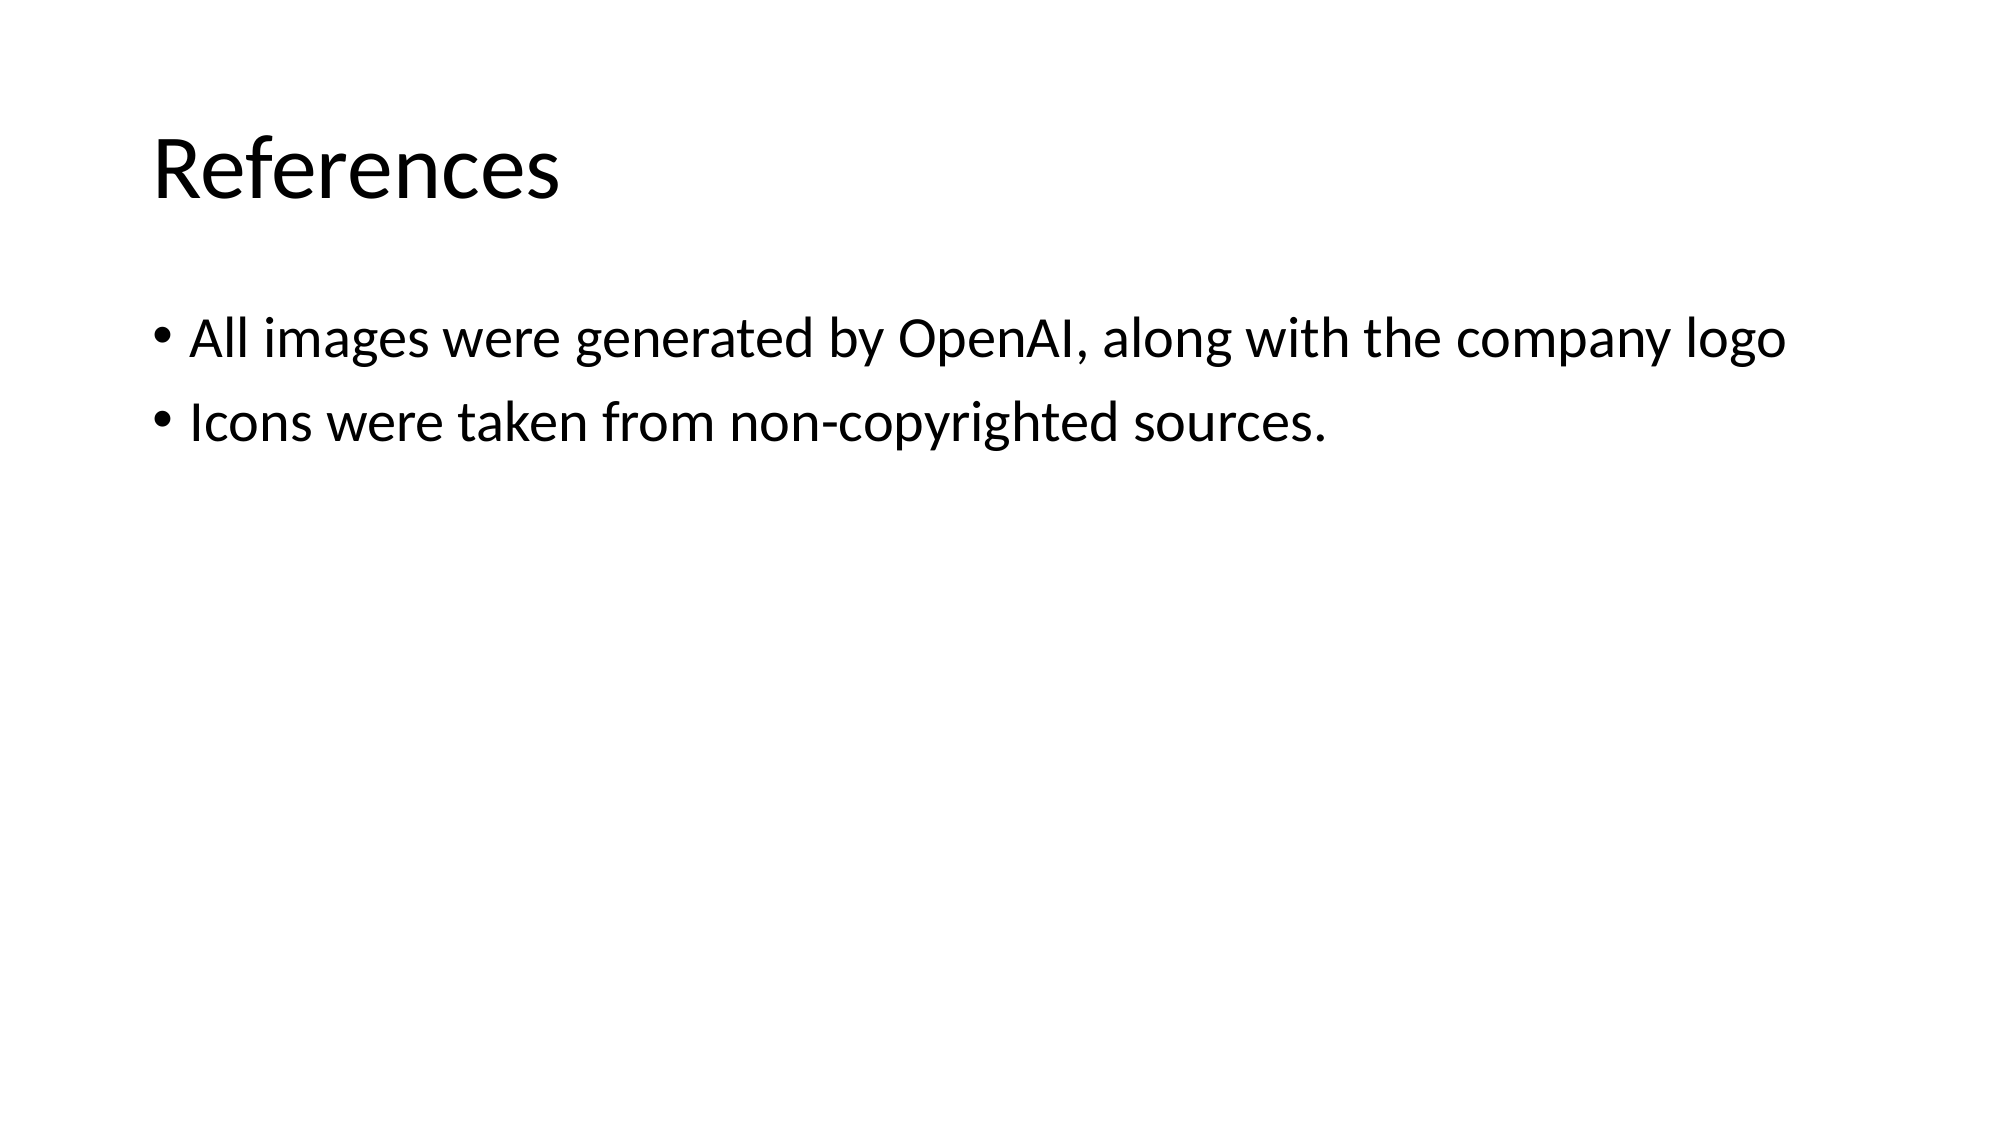

# References
All images were generated by OpenAI, along with the company logo
Icons were taken from non-copyrighted sources.